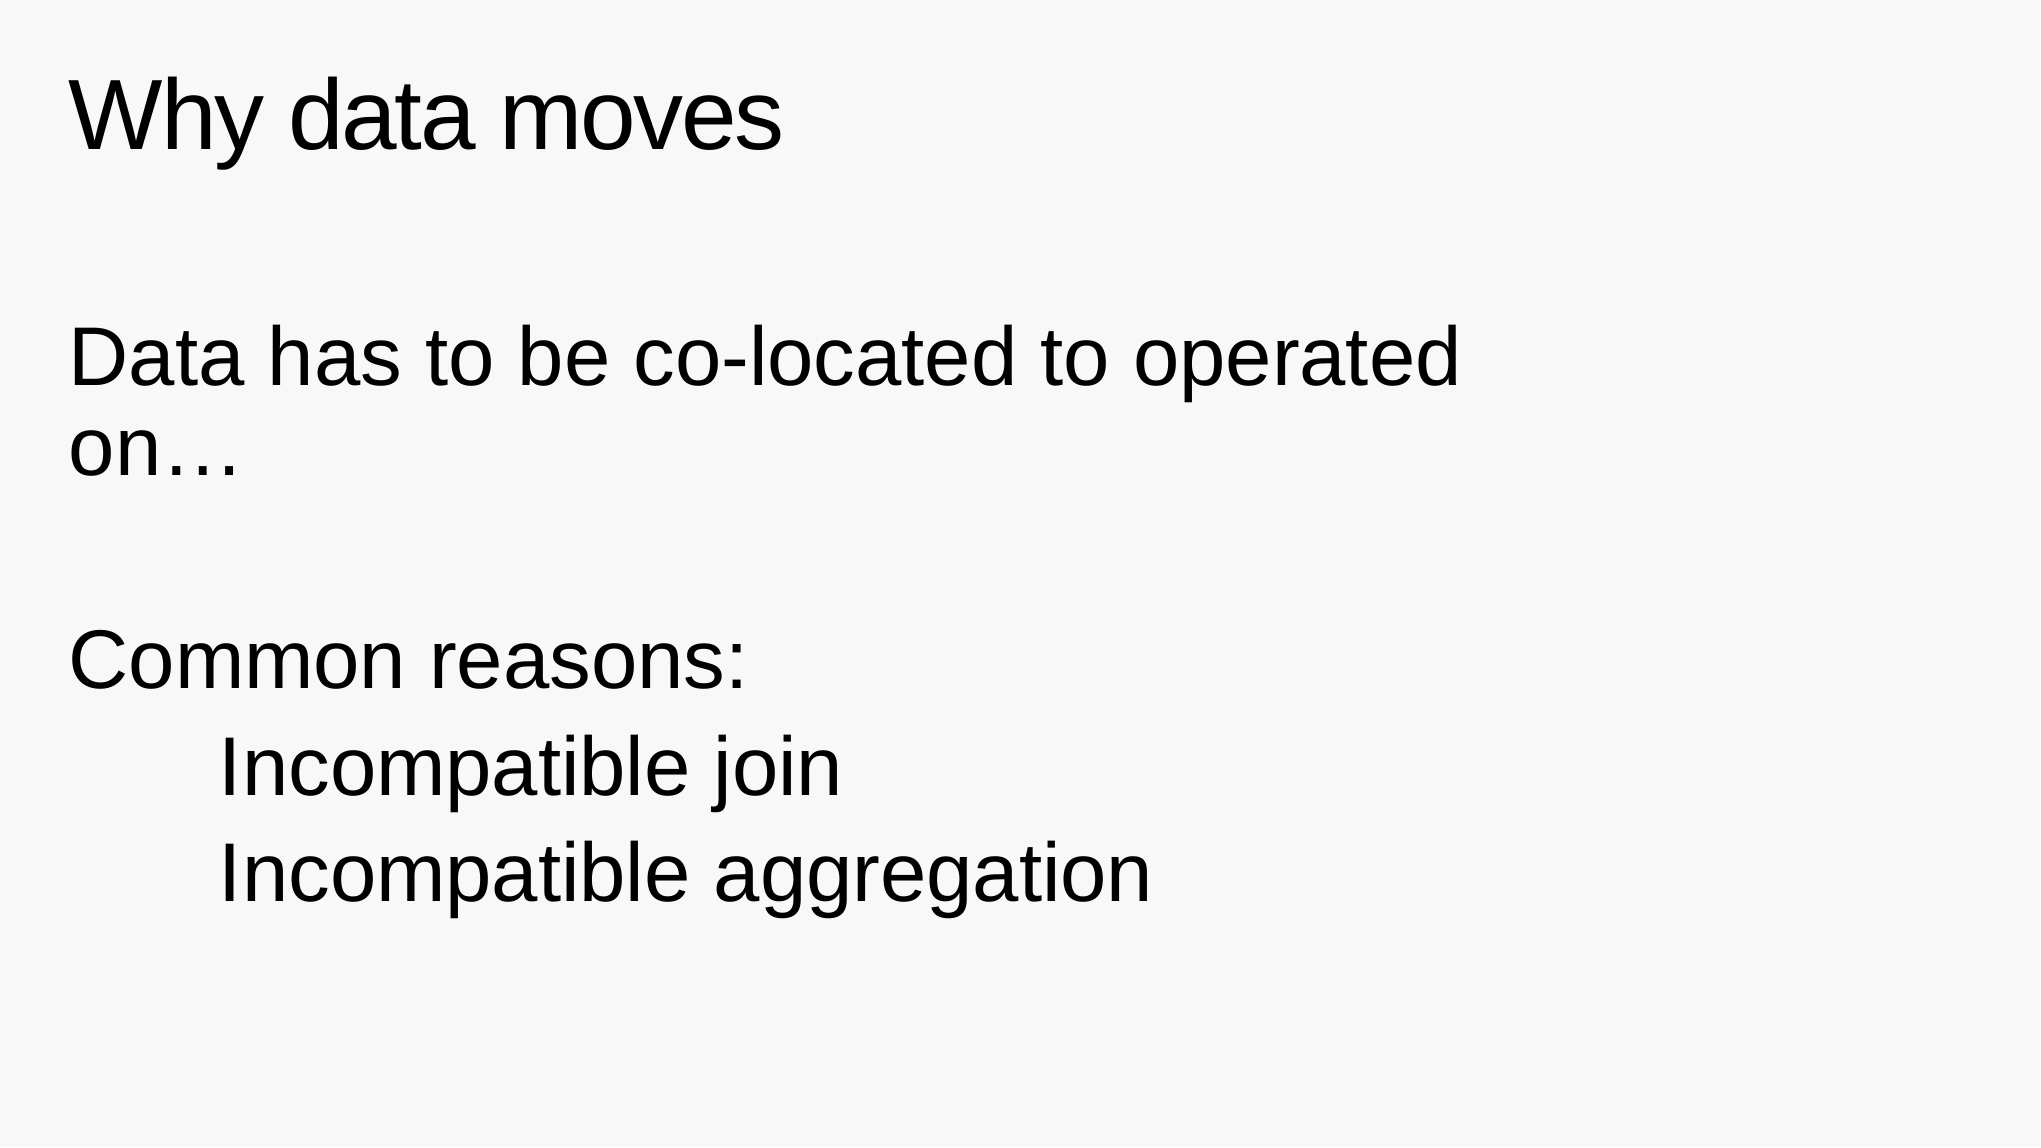

# Why data moves
Data has to be co-located to operated on…

Common reasons:
	Incompatible join
	Incompatible aggregation